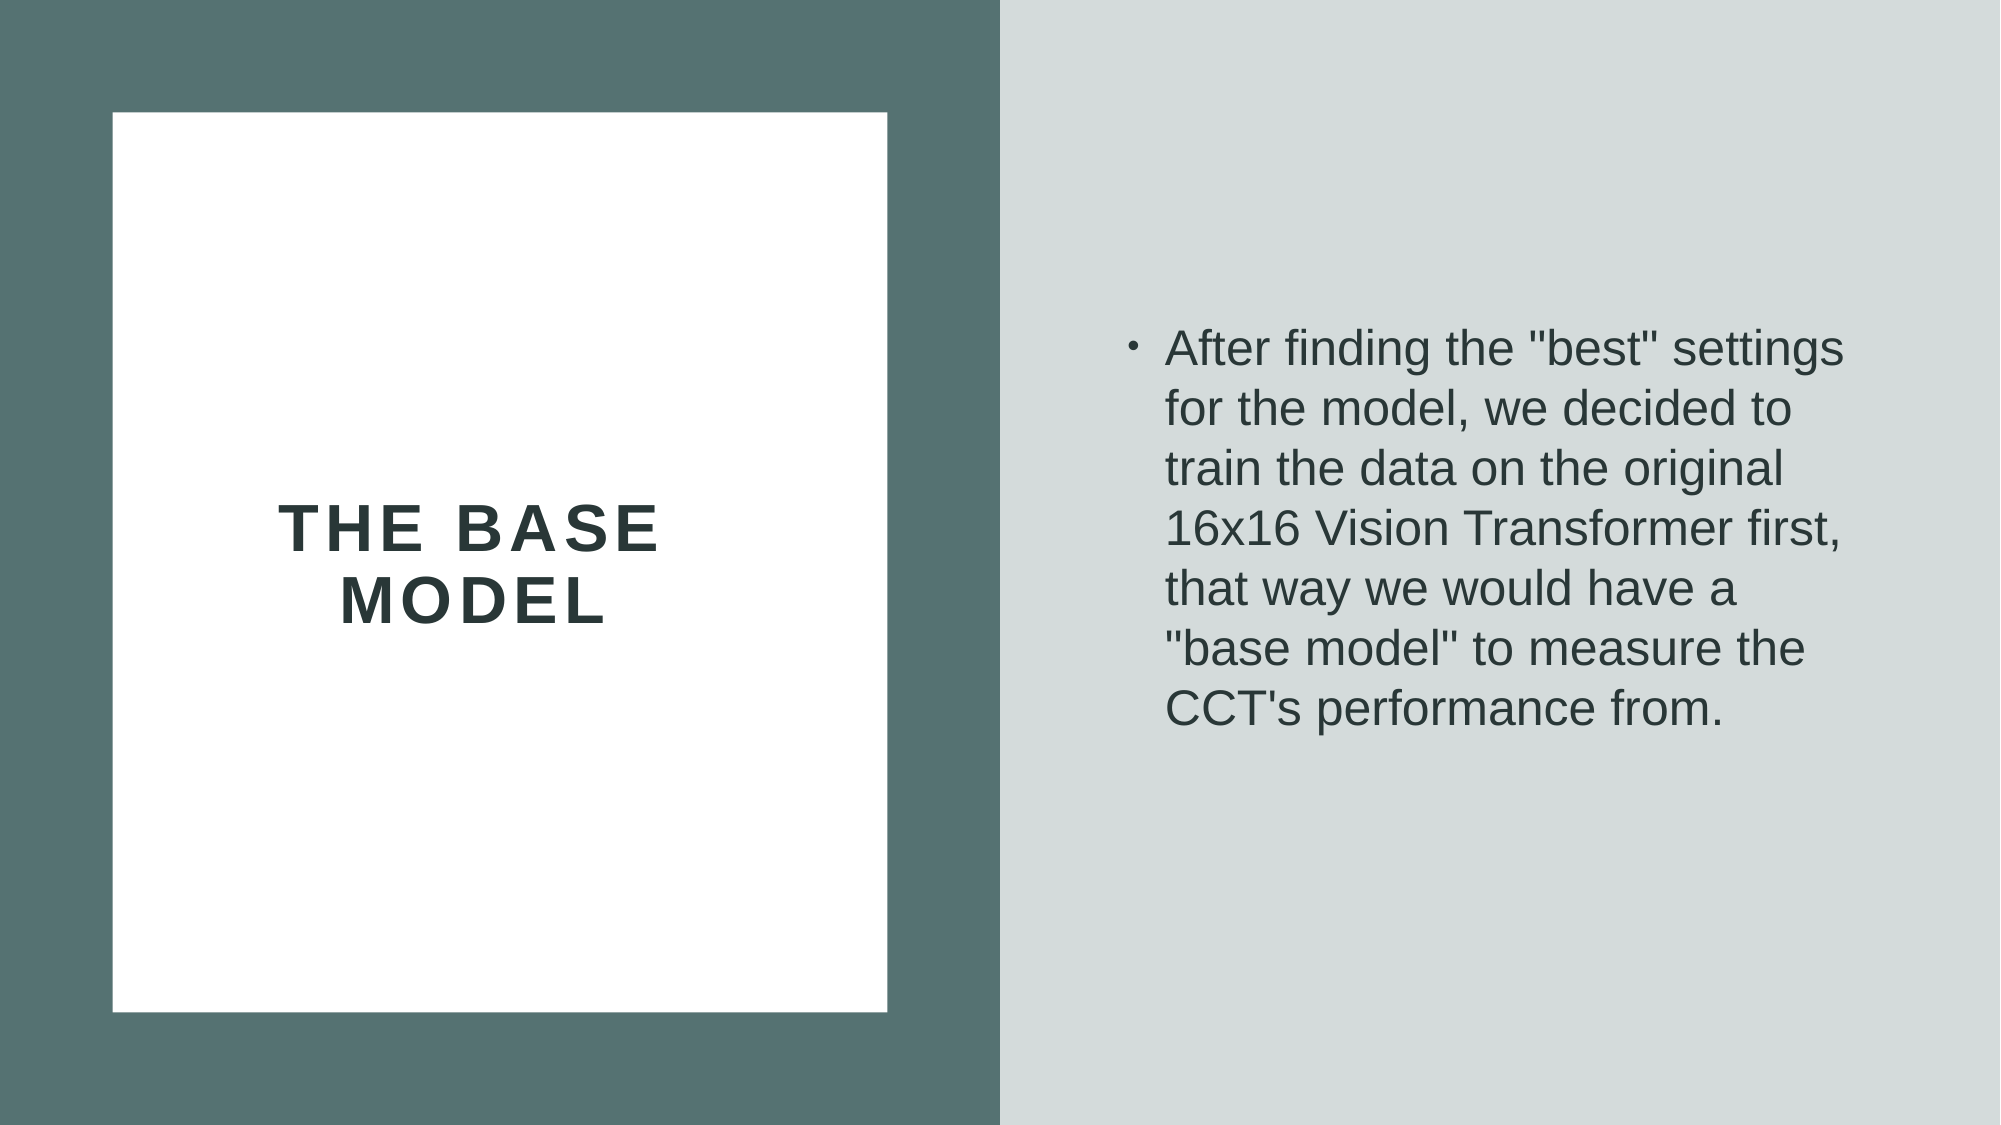

After finding the "best" settings for the model, we decided to train the data on the original 16x16 Vision Transformer first, that way we would have a "base model" to measure the CCT's performance from.

# The base model
31